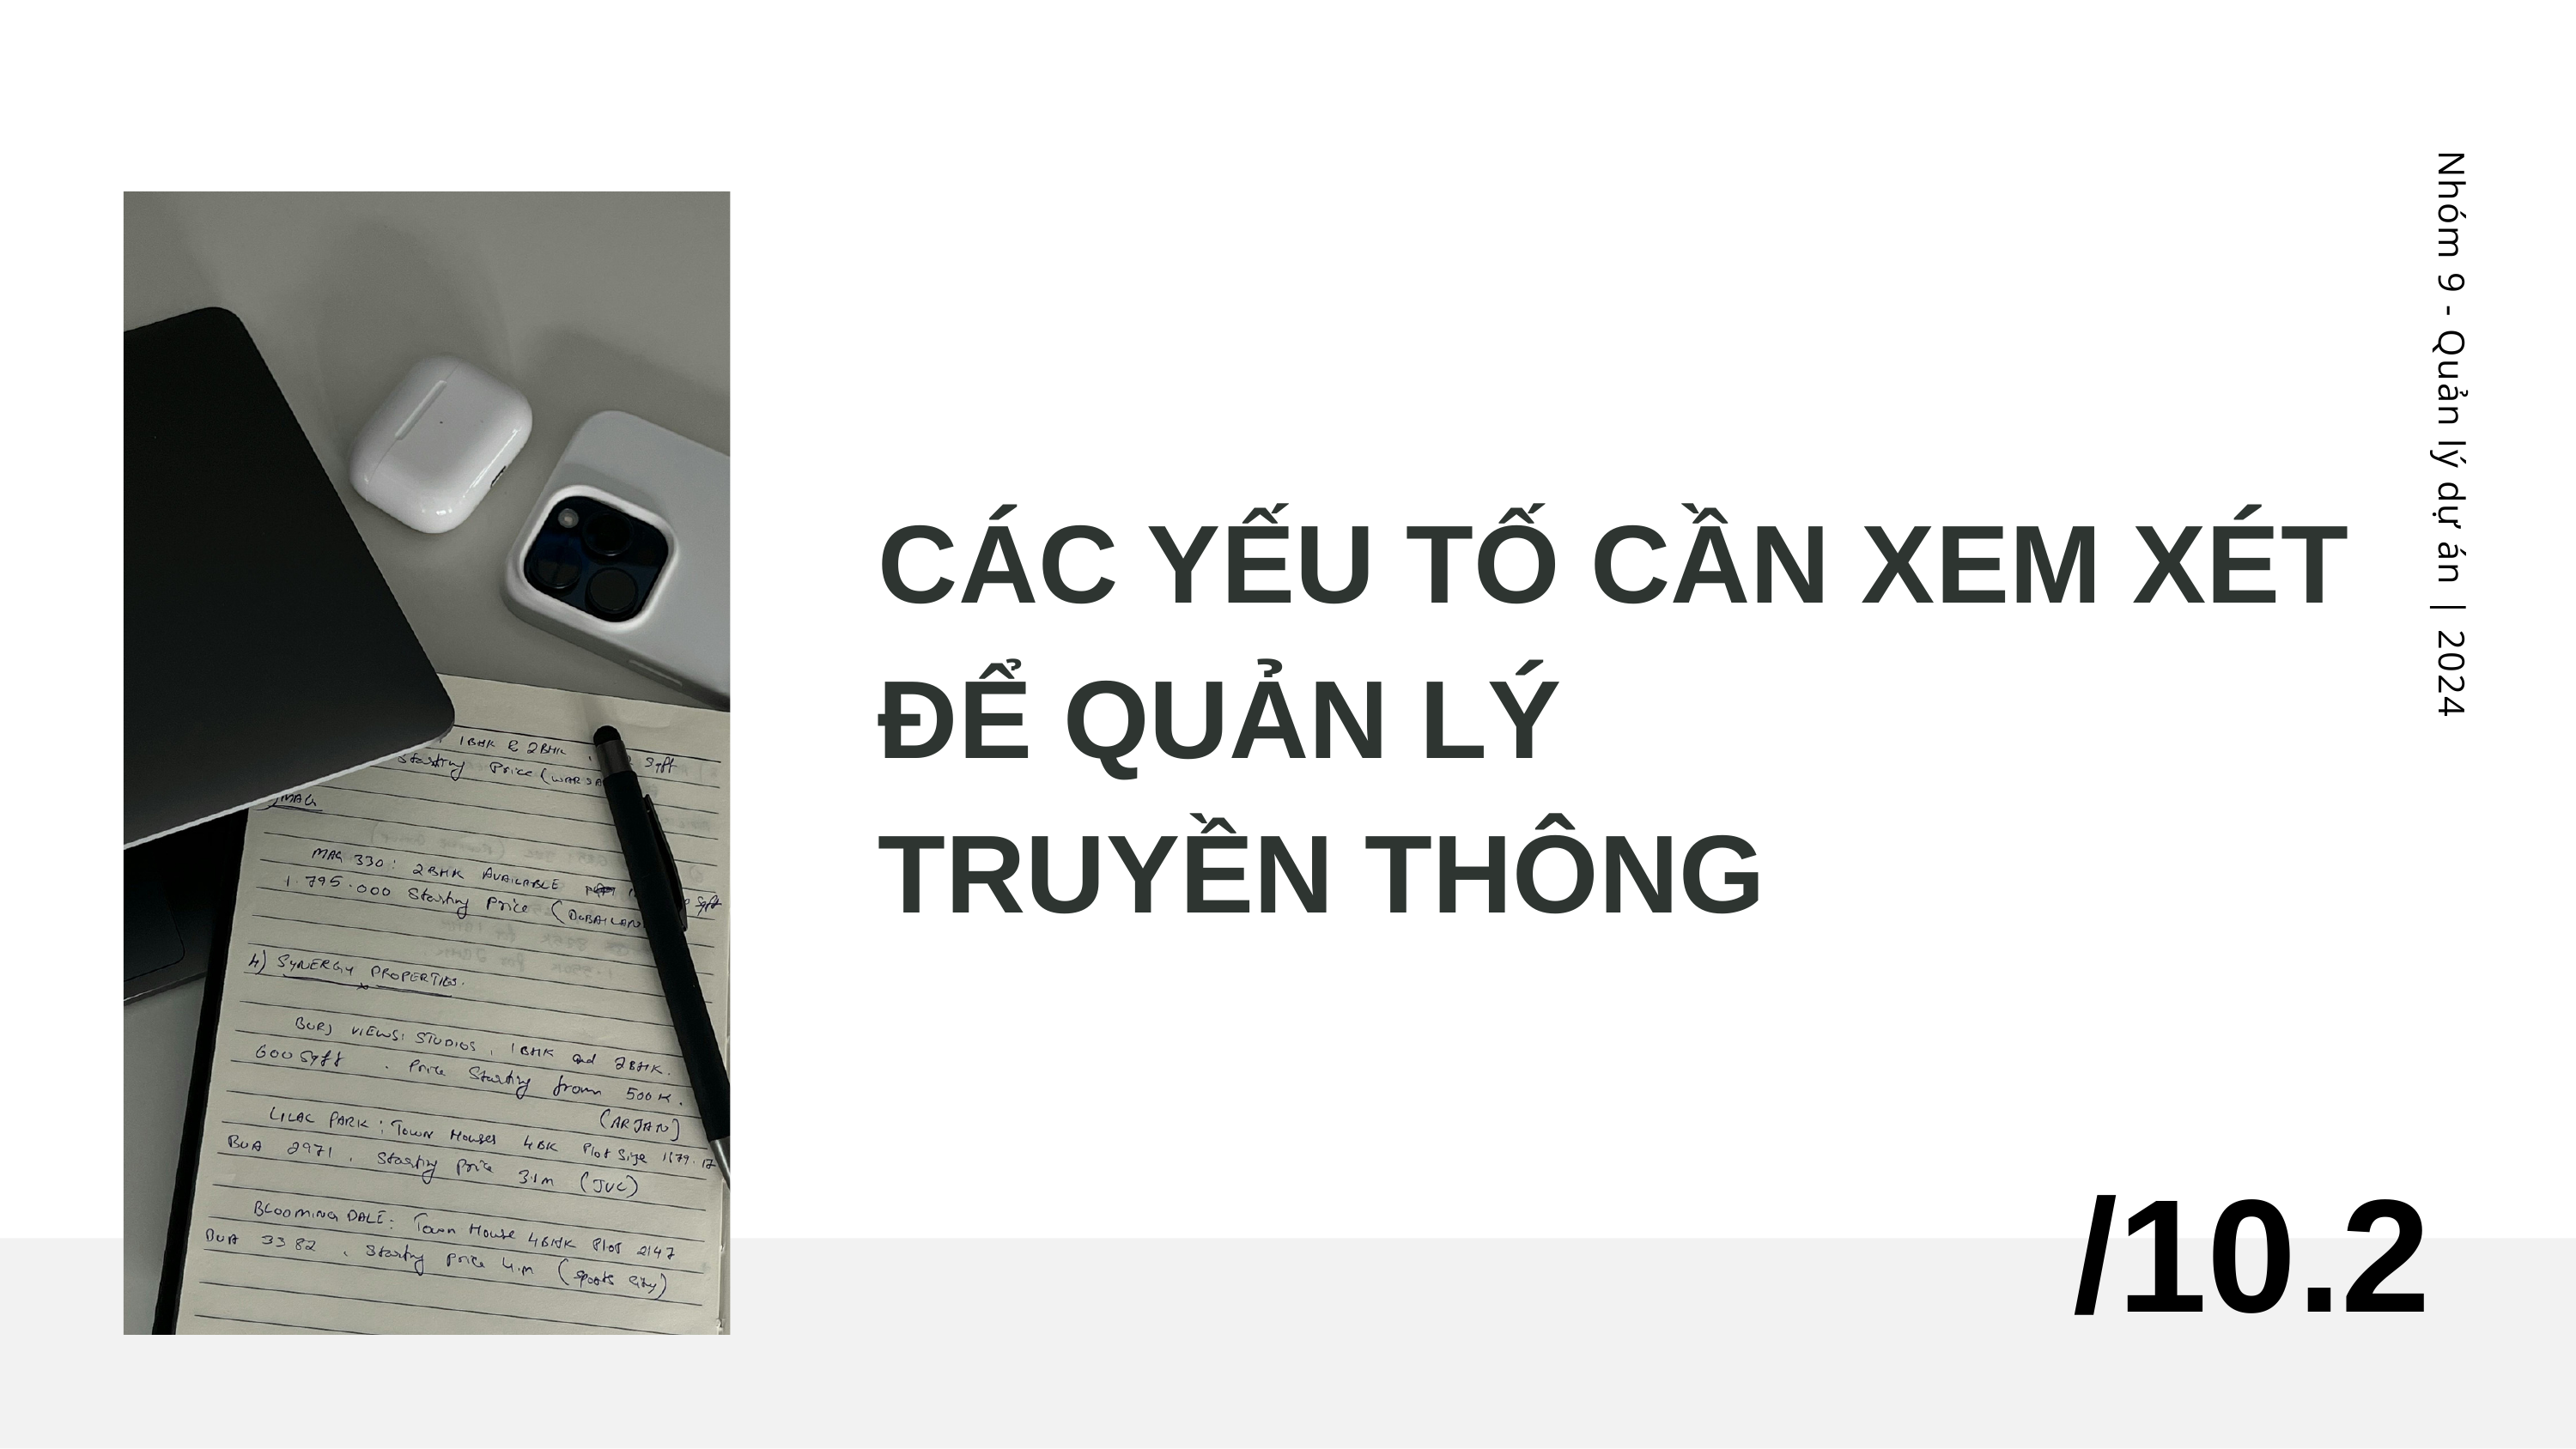

Nhóm 9 - Quản lý dự án | 2024
CÁC YẾU TỐ CẦN XEM XÉT ĐỂ QUẢN LÝ
TRUYỀN THÔNG

/10.2